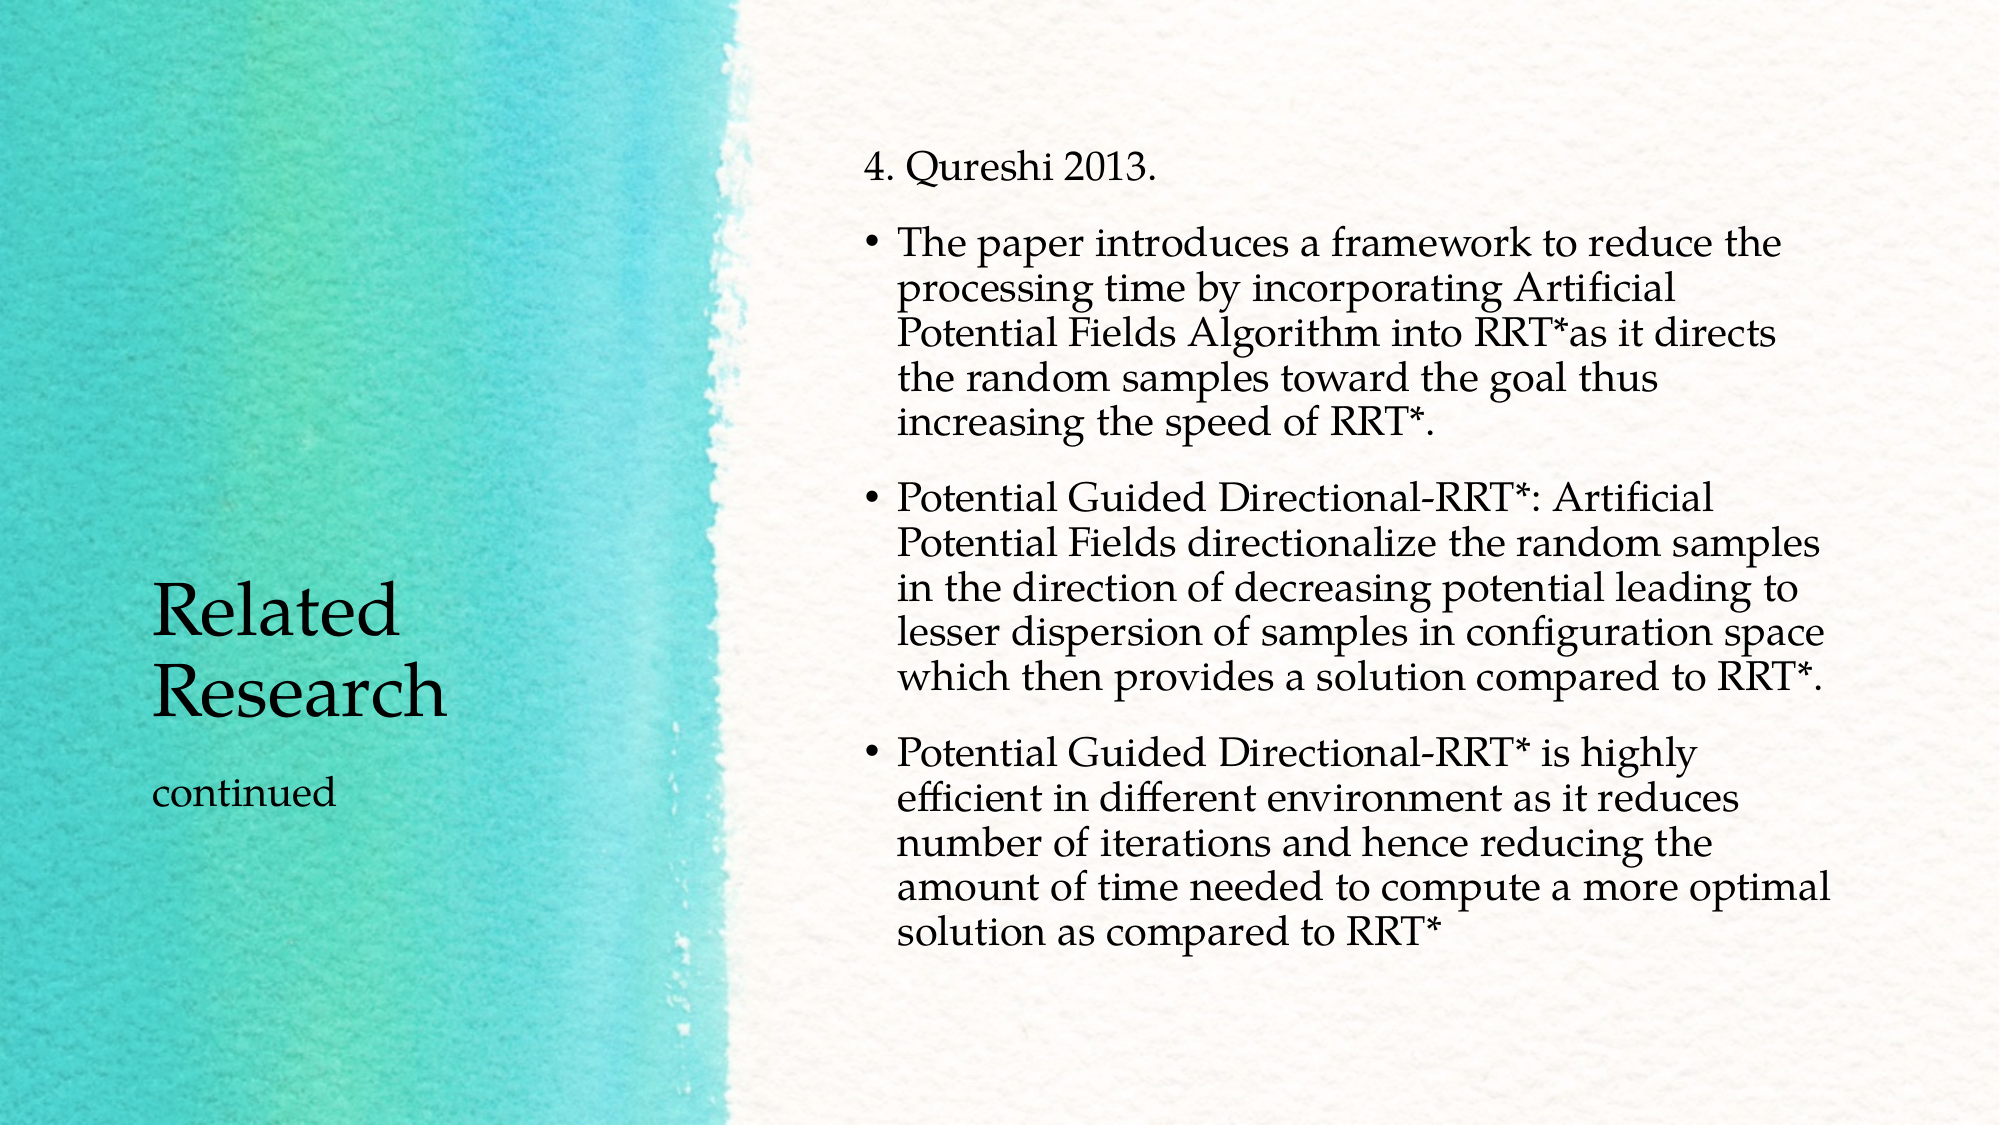

4. Qureshi 2013.
The paper introduces a framework to reduce the processing time by incorporating Artificial Potential Fields Algorithm into RRT*as it directs the random samples toward the goal thus increasing the speed of RRT*.
Potential Guided Directional-RRT*: Artificial Potential Fields directionalize the random samples in the direction of decreasing potential leading to lesser dispersion of samples in configuration space  which then provides a solution compared to RRT*.
Potential Guided Directional-RRT* is highly efficient in different environment as it reduces number of iterations and hence reducing the amount of time needed to compute a more optimal solution as compared to RRT*

# Related Research
continued